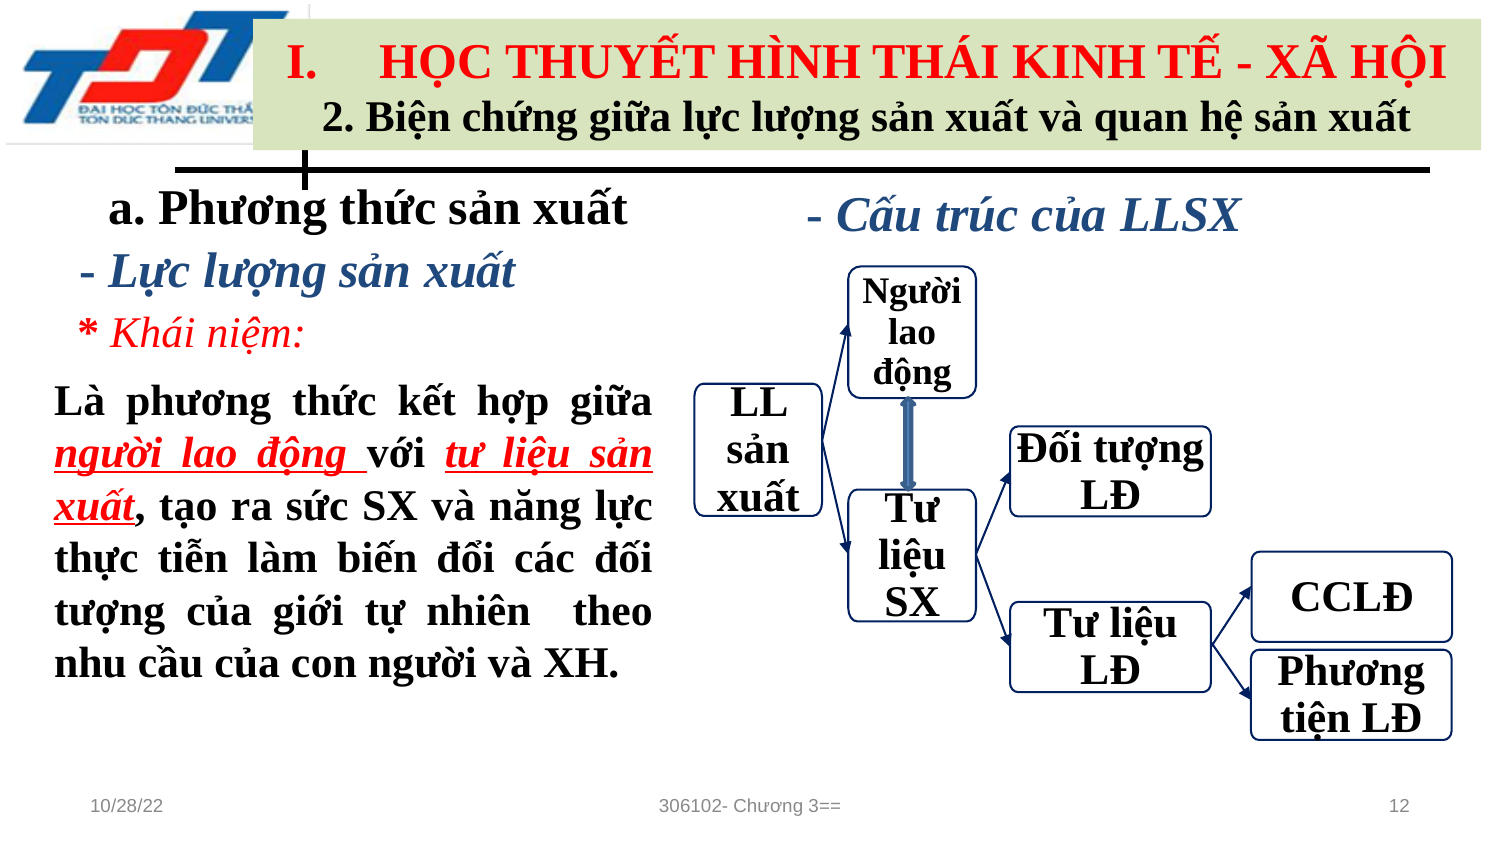

HỌC THUYẾT HÌNH THÁI KINH TẾ - XÃ HỘI
2. Biện chứng giữa lực lượng sản xuất và quan hệ sản xuất
a. Phương thức sản xuất
- Cấu trúc của LLSX
- Lực lượng sản xuất

Người lao động
LL sản xuất
Đối tượng LĐ
Tư liệu SX
CCLĐ
Tư liệu LĐ
Phương tiện LĐ
* Khái niệm:
Là phương thức kết hợp giữa người lao động với tư liệu sản xuất, tạo ra sức SX và năng lực thực tiễn làm biến đổi các đối tượng của giới tự nhiên  theo nhu cầu của con người và XH.
10/28/22
306102- Chương 3==
12